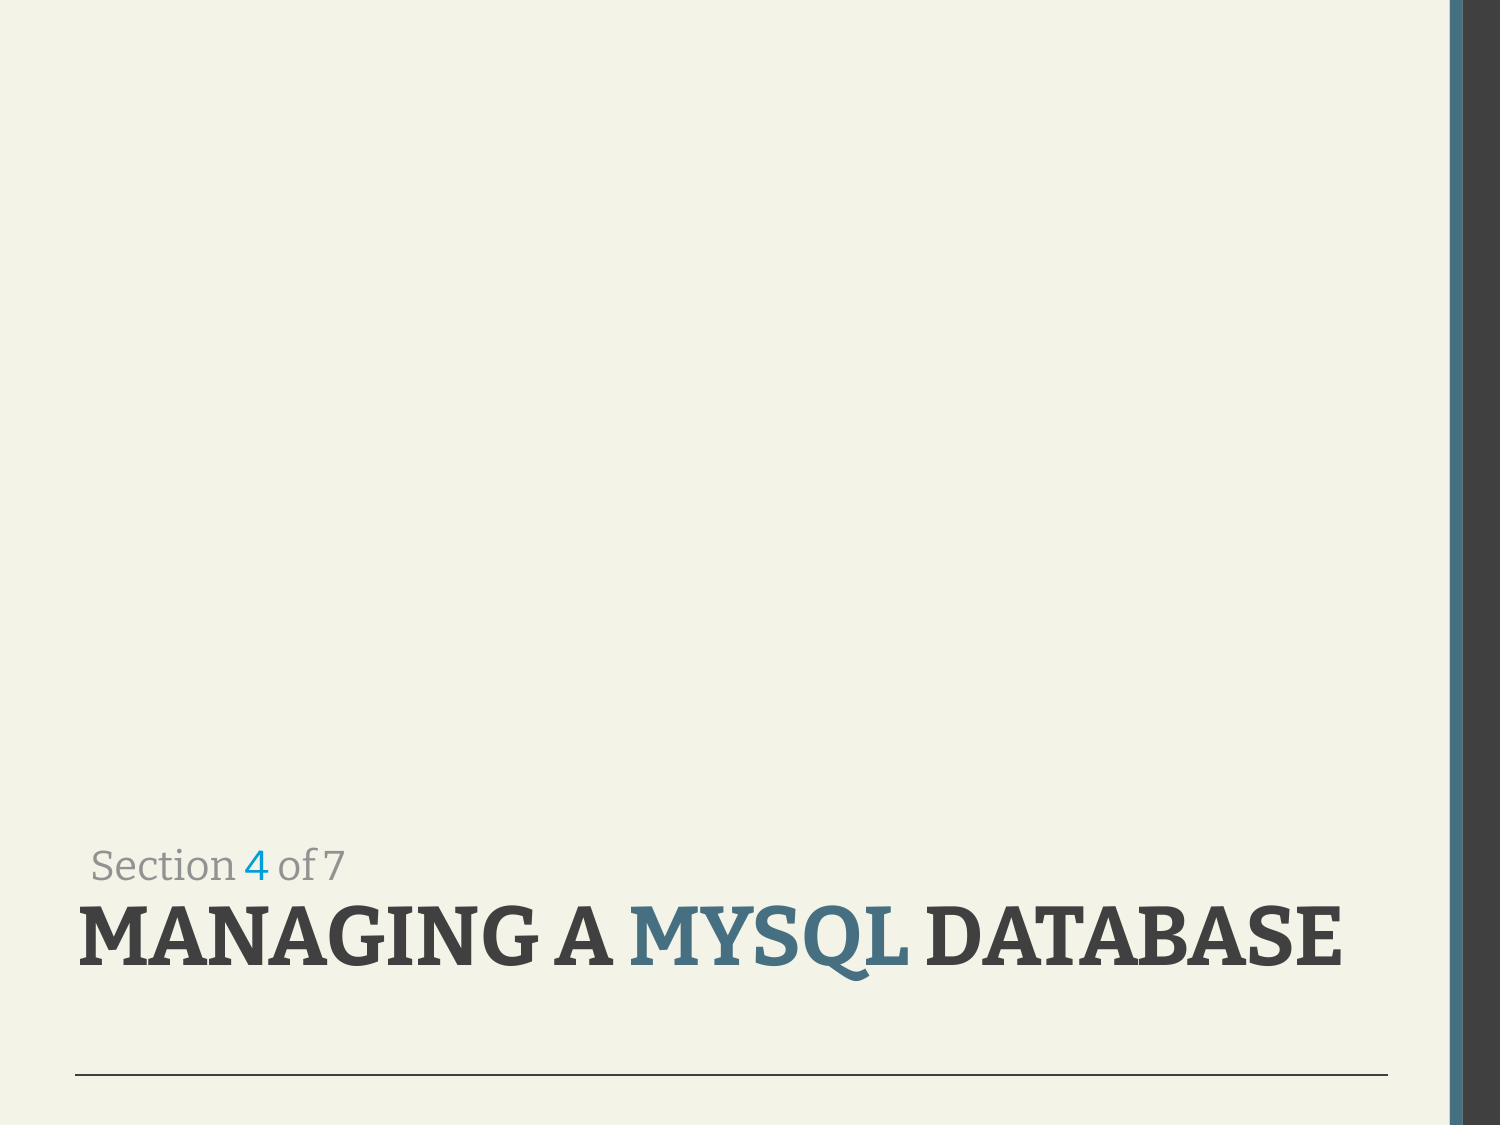

Section 4 of 7
# ManaginG a MySQL Database